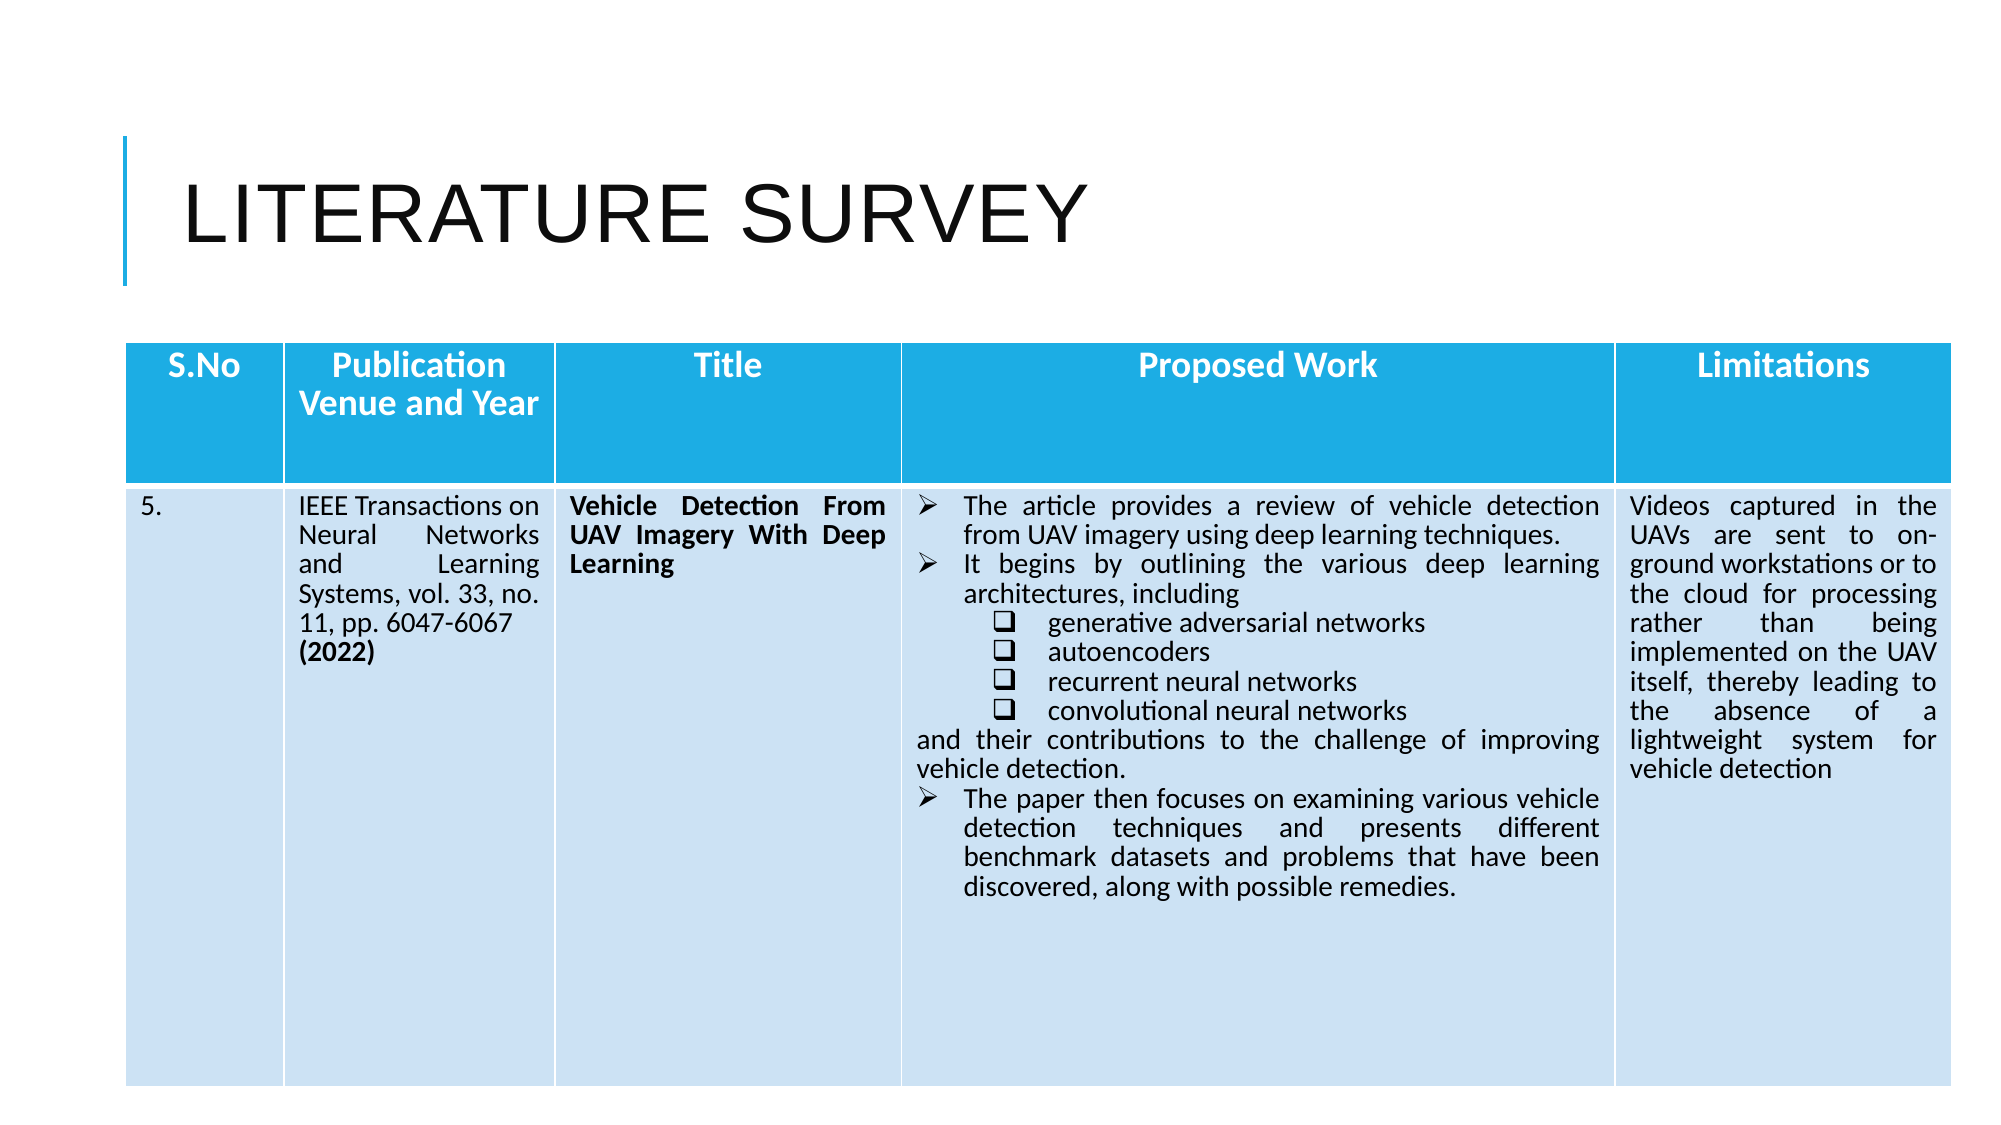

# LITERATURE SURVEY
| S.No | Publication Venue and Year | Title | Proposed Work | Limitations |
| --- | --- | --- | --- | --- |
| 5. | IEEE Transactions on Neural Networks and Learning Systems, vol. 33, no. 11, pp. 6047-6067 (2022) | Vehicle Detection From UAV Imagery With Deep Learning | The article provides a review of vehicle detection from UAV imagery using deep learning techniques. It begins by outlining the various deep learning architectures, including generative adversarial networks autoencoders recurrent neural networks convolutional neural networks and their contributions to the challenge of improving vehicle detection. The paper then focuses on examining various vehicle detection techniques and presents different benchmark datasets and problems that have been discovered, along with possible remedies. | Videos captured in the UAVs are sent to on-ground workstations or to the cloud for processing rather than being implemented on the UAV itself, thereby leading to the absence of a lightweight system for vehicle detection |